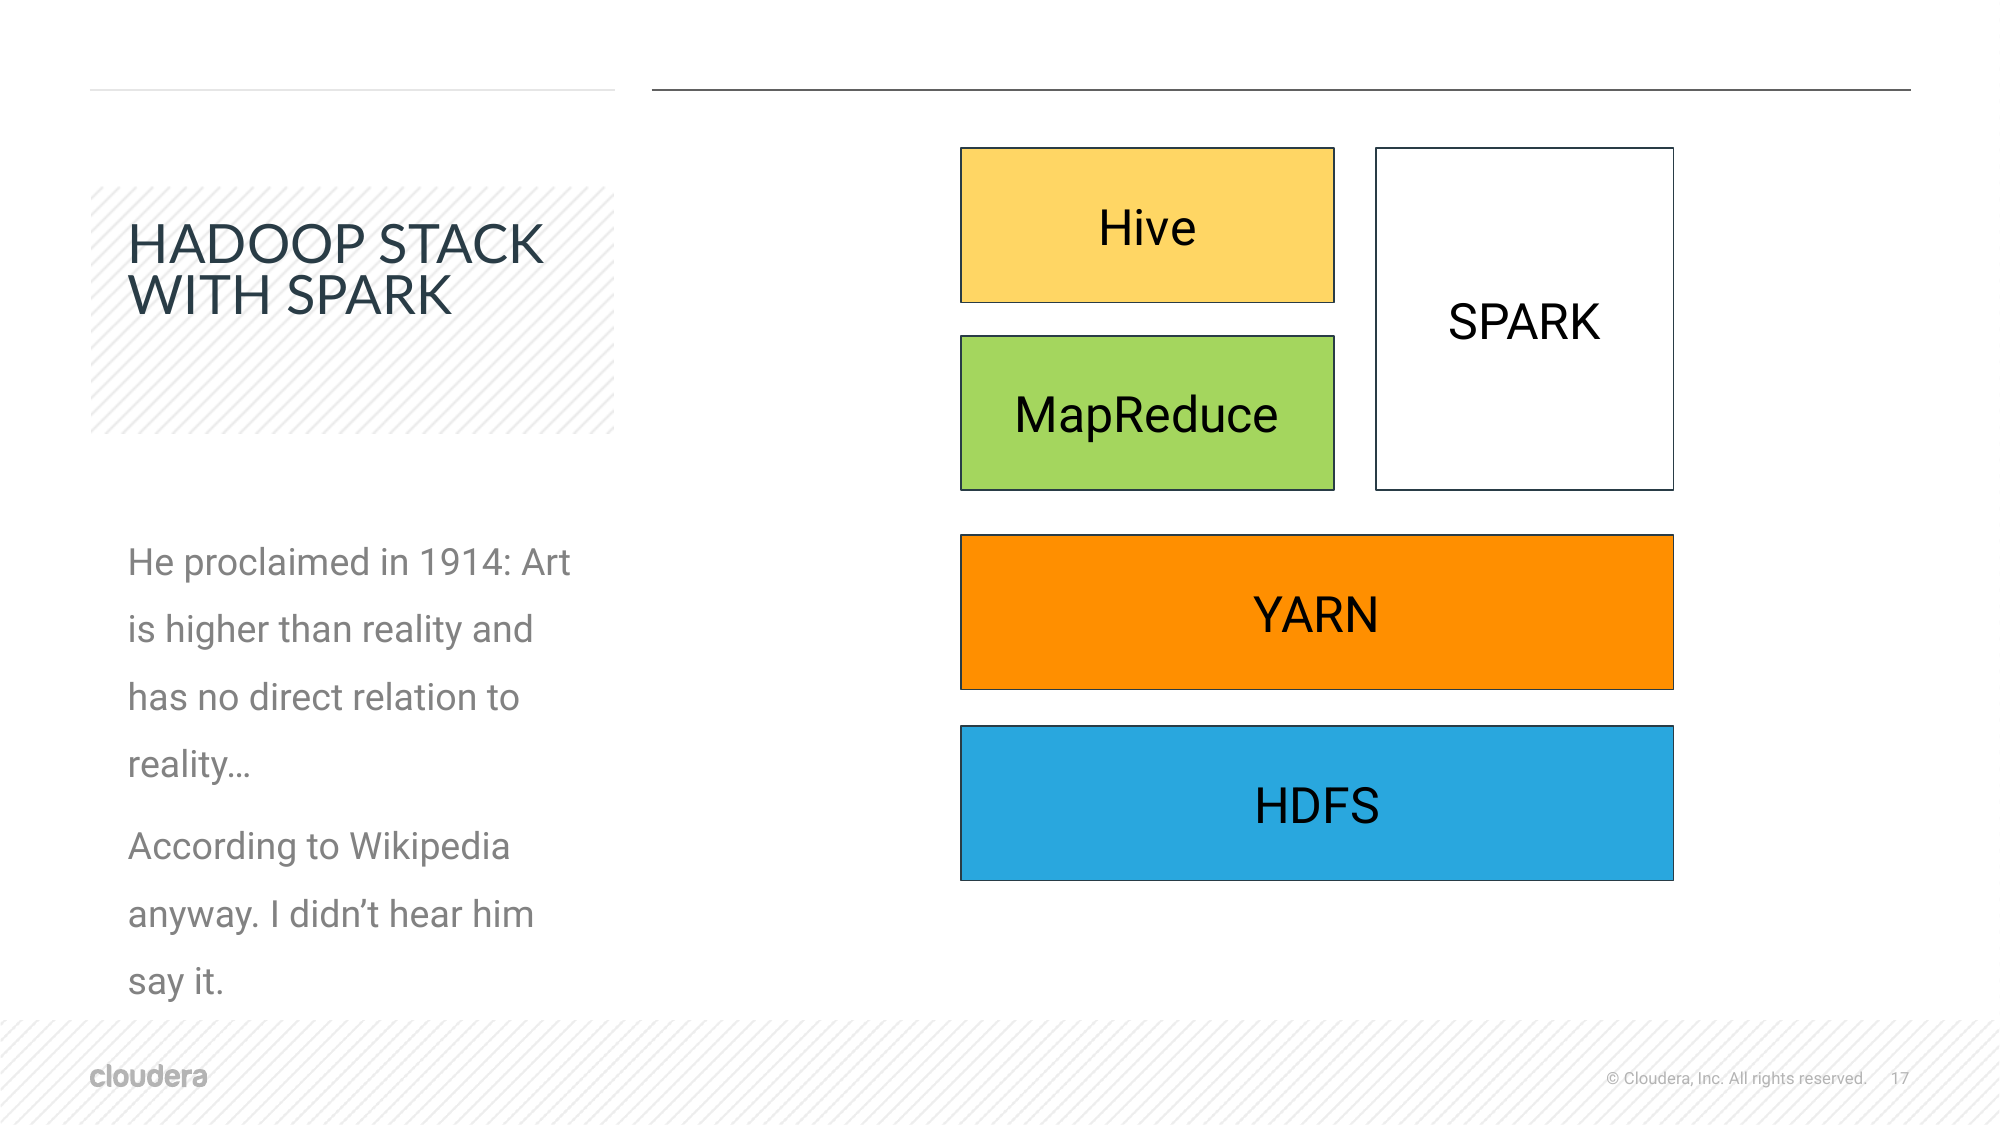

Hive
SPARK
# HADOOP STACK WITH SPARK
MapReduce
He proclaimed in 1914: Art is higher than reality and has no direct relation to reality…
According to Wikipedia anyway. I didn’t hear him say it.
YARN
HDFS